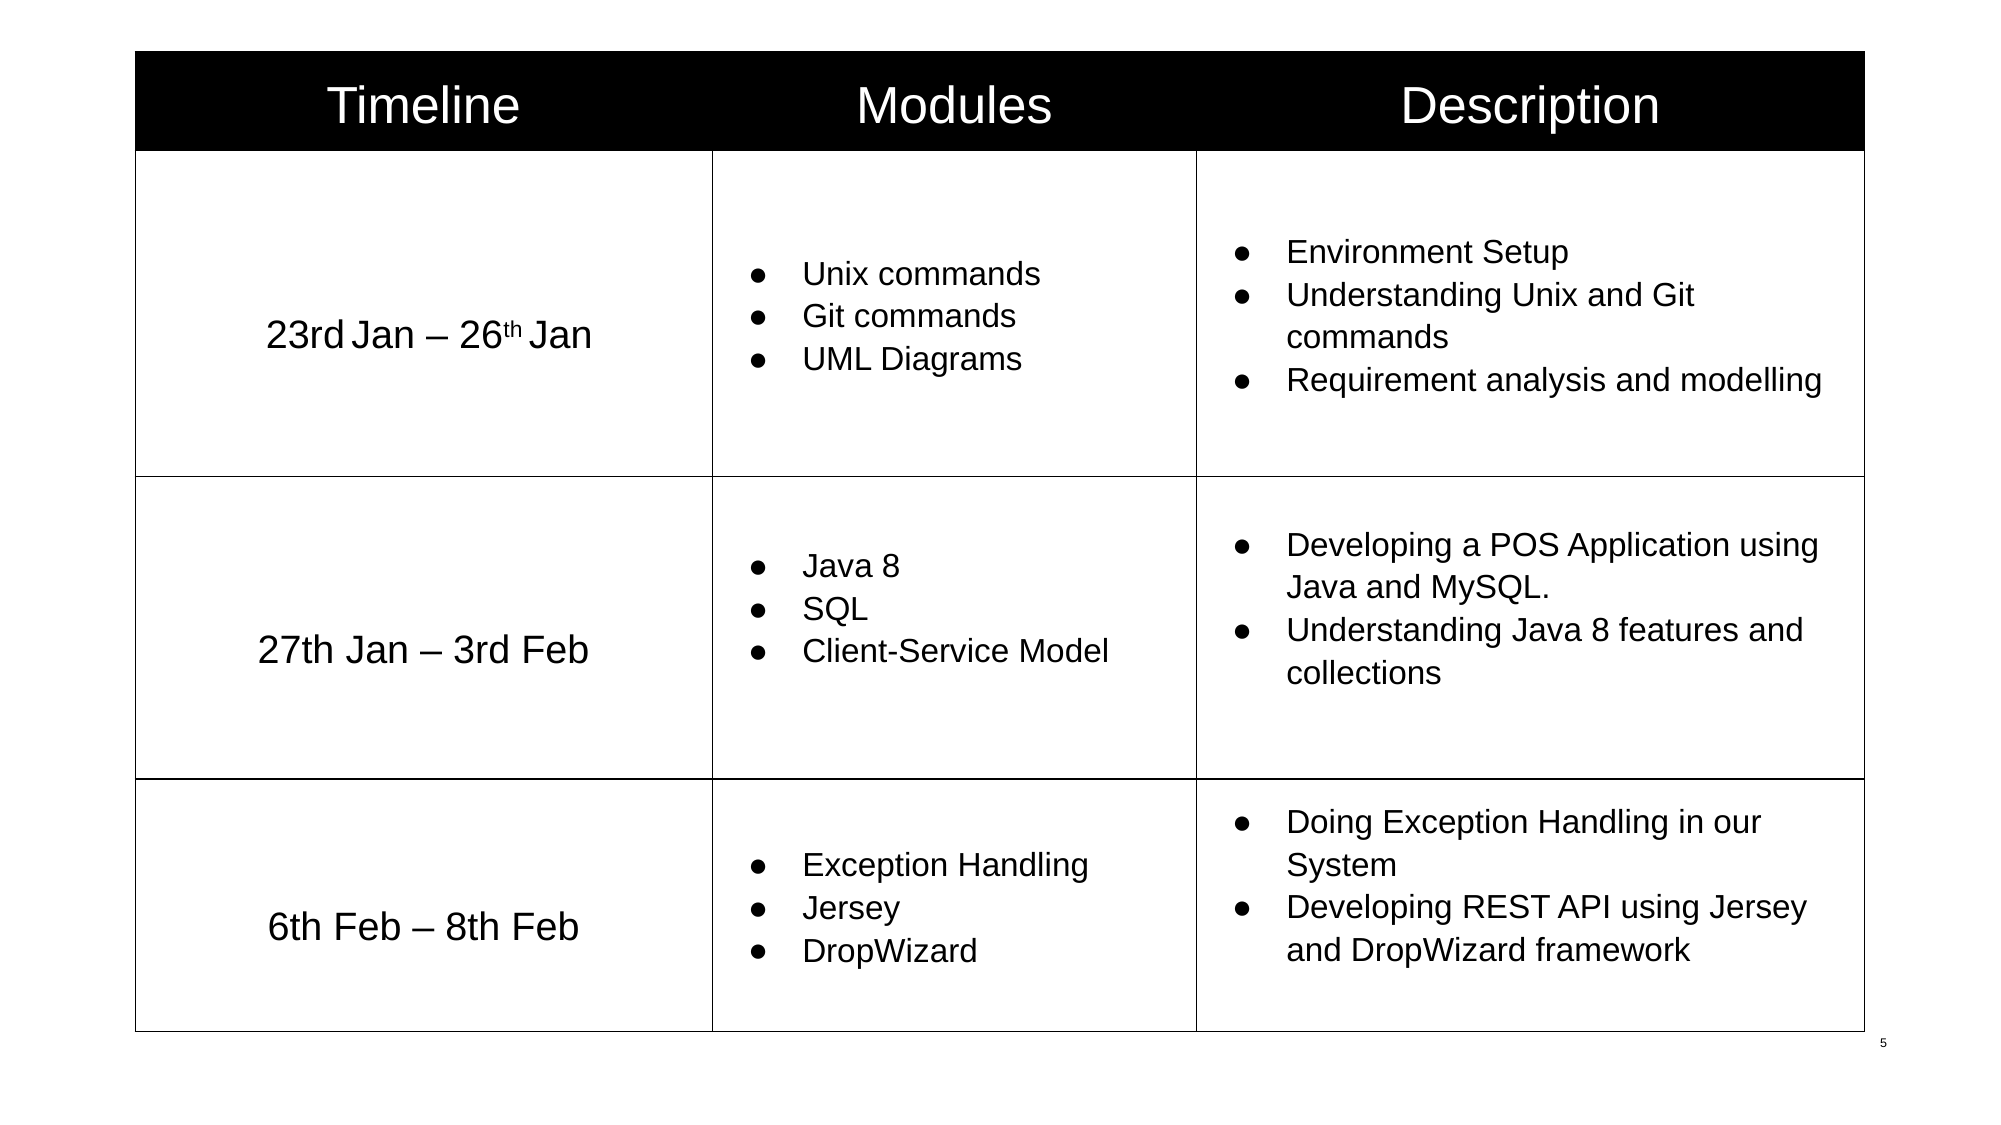

| Timeline | Modules | Description |
| --- | --- | --- |
| 23rd Jan – 26th Jan | Unix commands Git commands UML Diagrams | Environment Setup Understanding Unix and Git commands Requirement analysis and modelling |
| 27th Jan – 3rd Feb | Java 8 SQL Client-Service Model | Developing a POS Application using Java and MySQL. Understanding Java 8 features and collections |
| 6th Feb – 8th Feb | Exception Handling Jersey DropWizard | Doing Exception Handling in our System Developing REST API using Jersey and DropWizard framework |
5